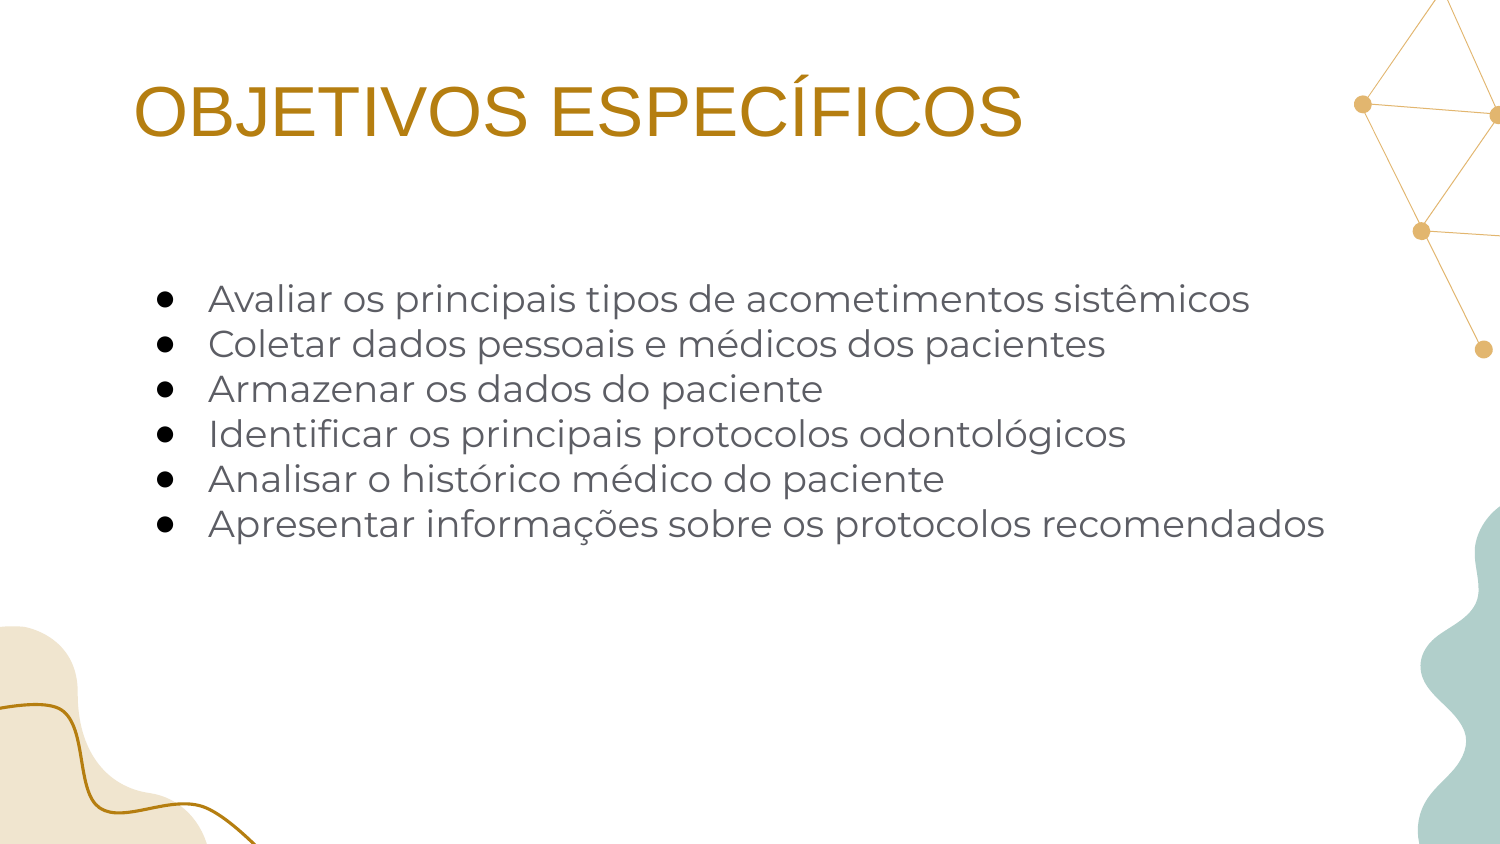

# OBJETIVOS ESPECÍFICOS

Avaliar os principais tipos de acometimentos sistêmicos
Coletar dados pessoais e médicos dos pacientes
Armazenar os dados do paciente
Identificar os principais protocolos odontológicos
Analisar o histórico médico do paciente
Apresentar informações sobre os protocolos recomendados